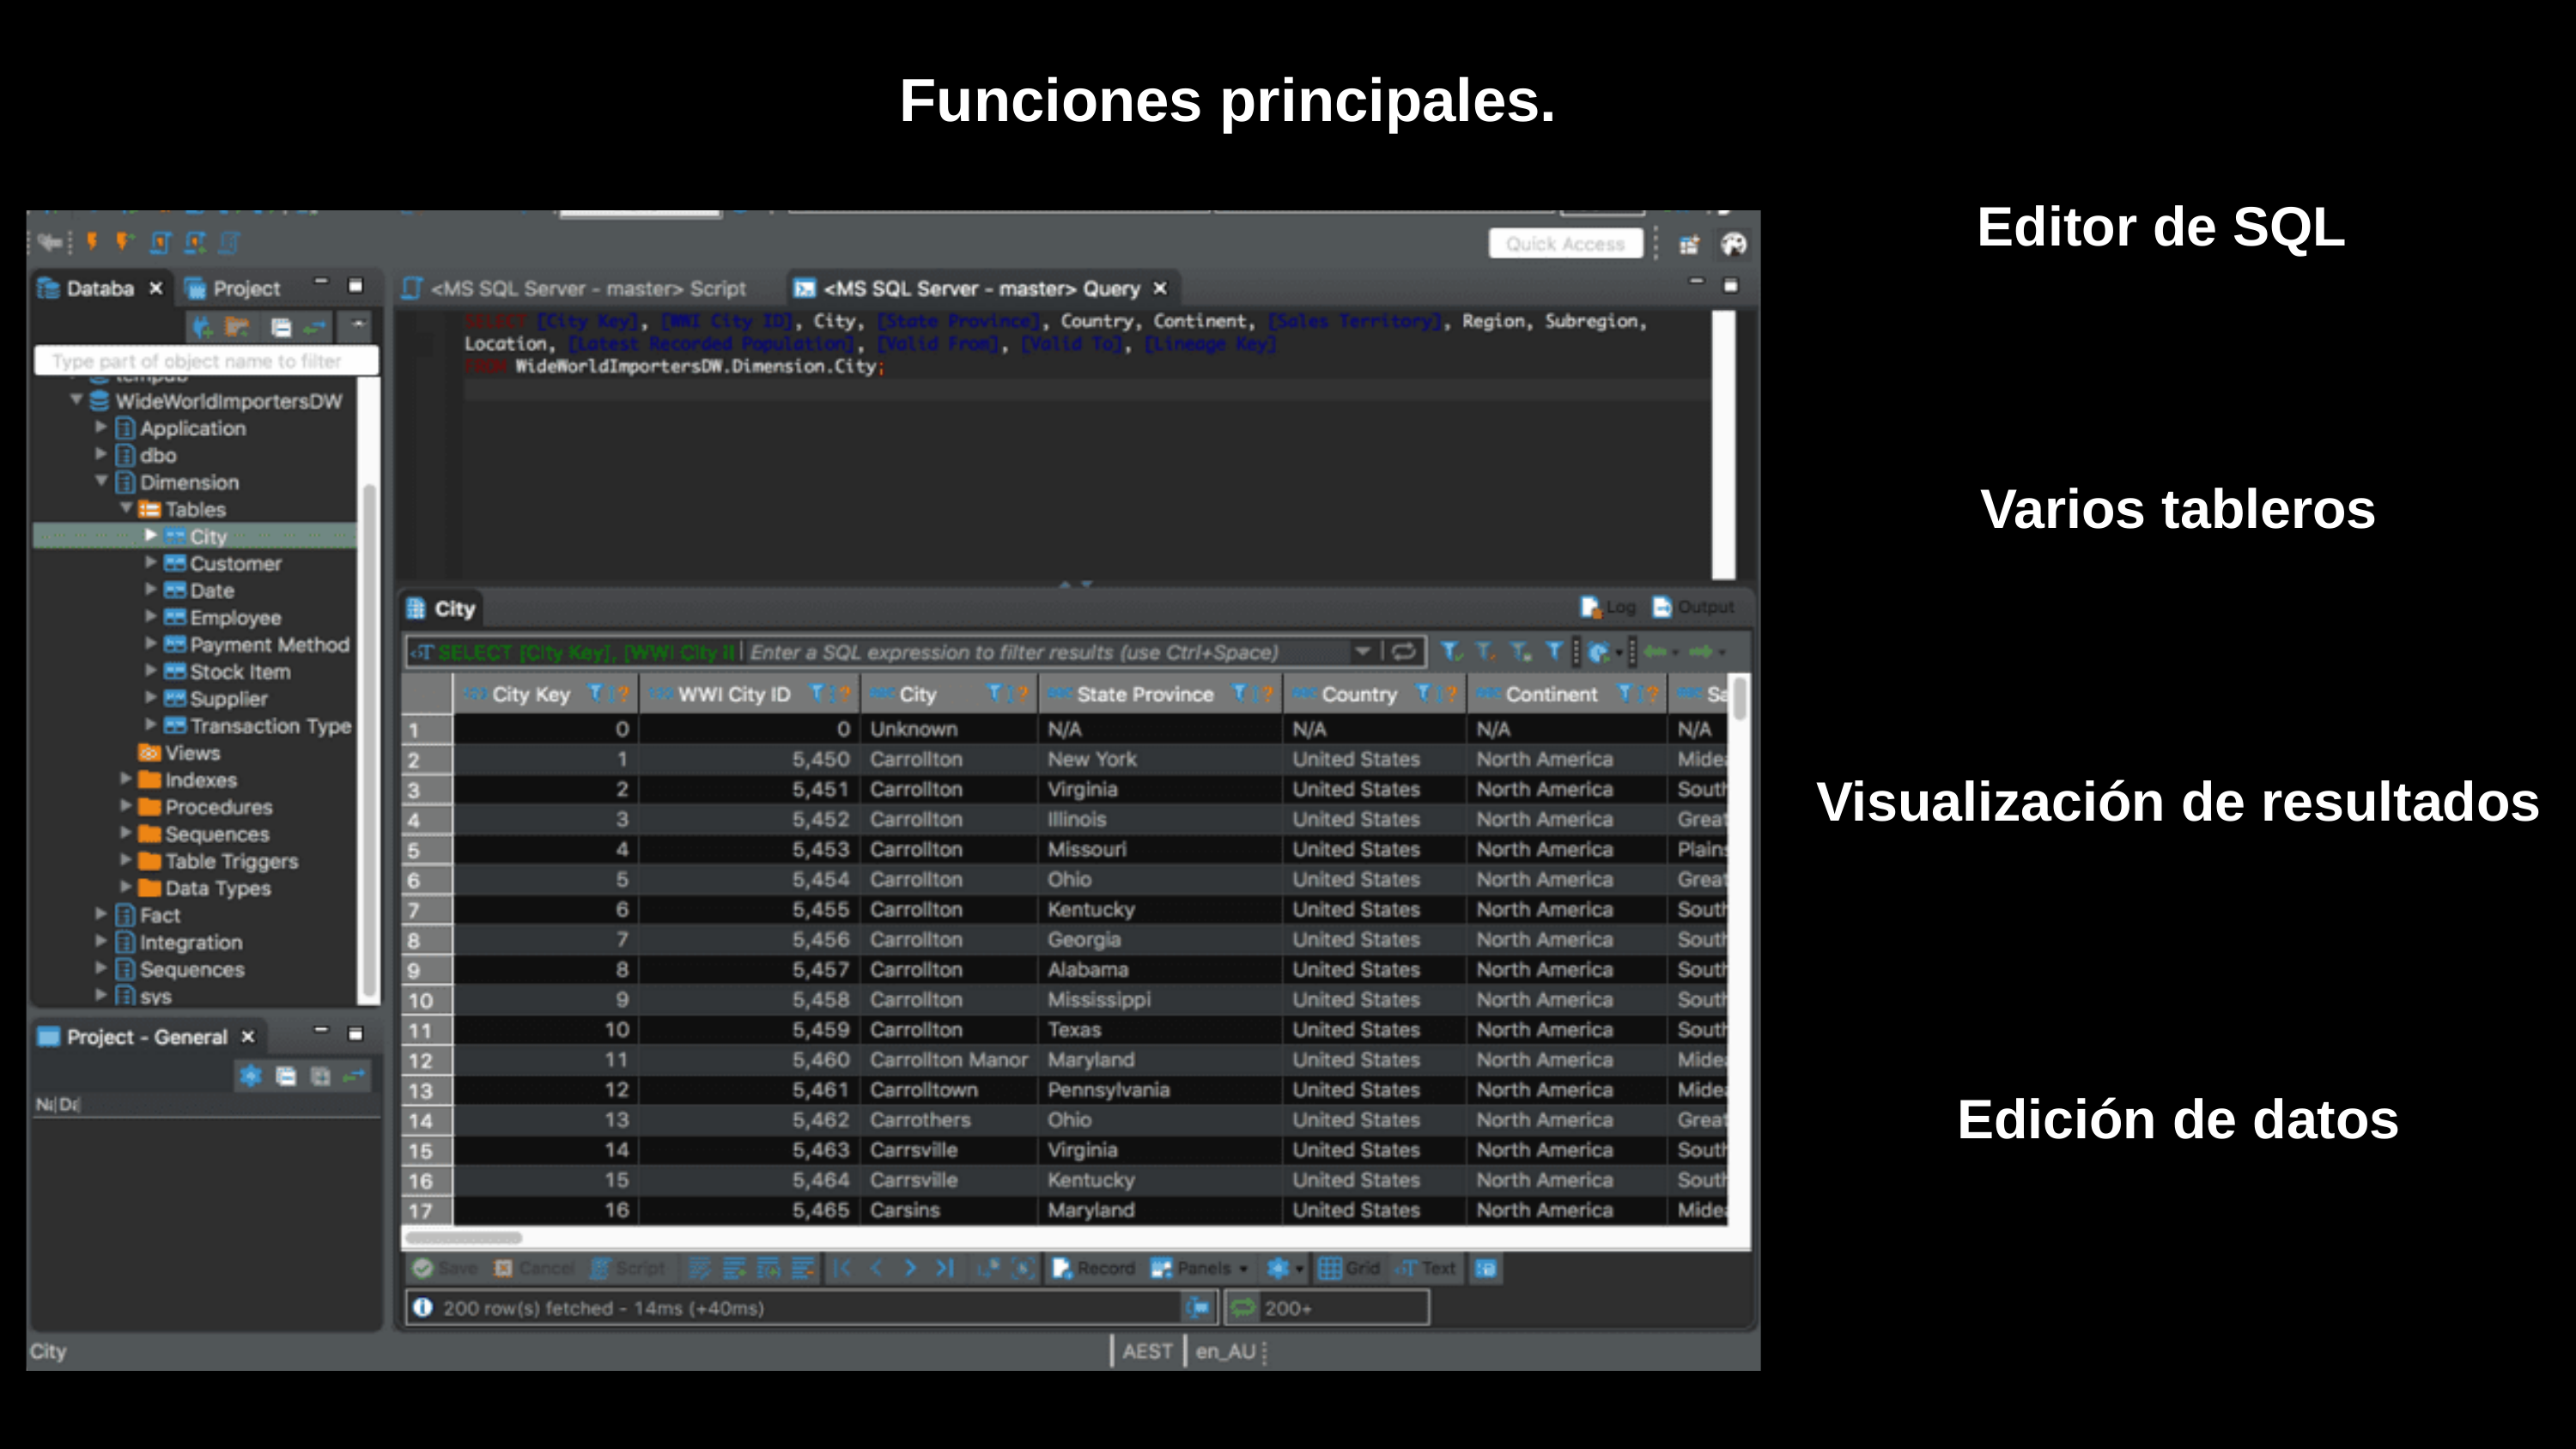

Funciones principales.
Editor de SQL

Varios tableros
Visualización de resultados
Edición de datos